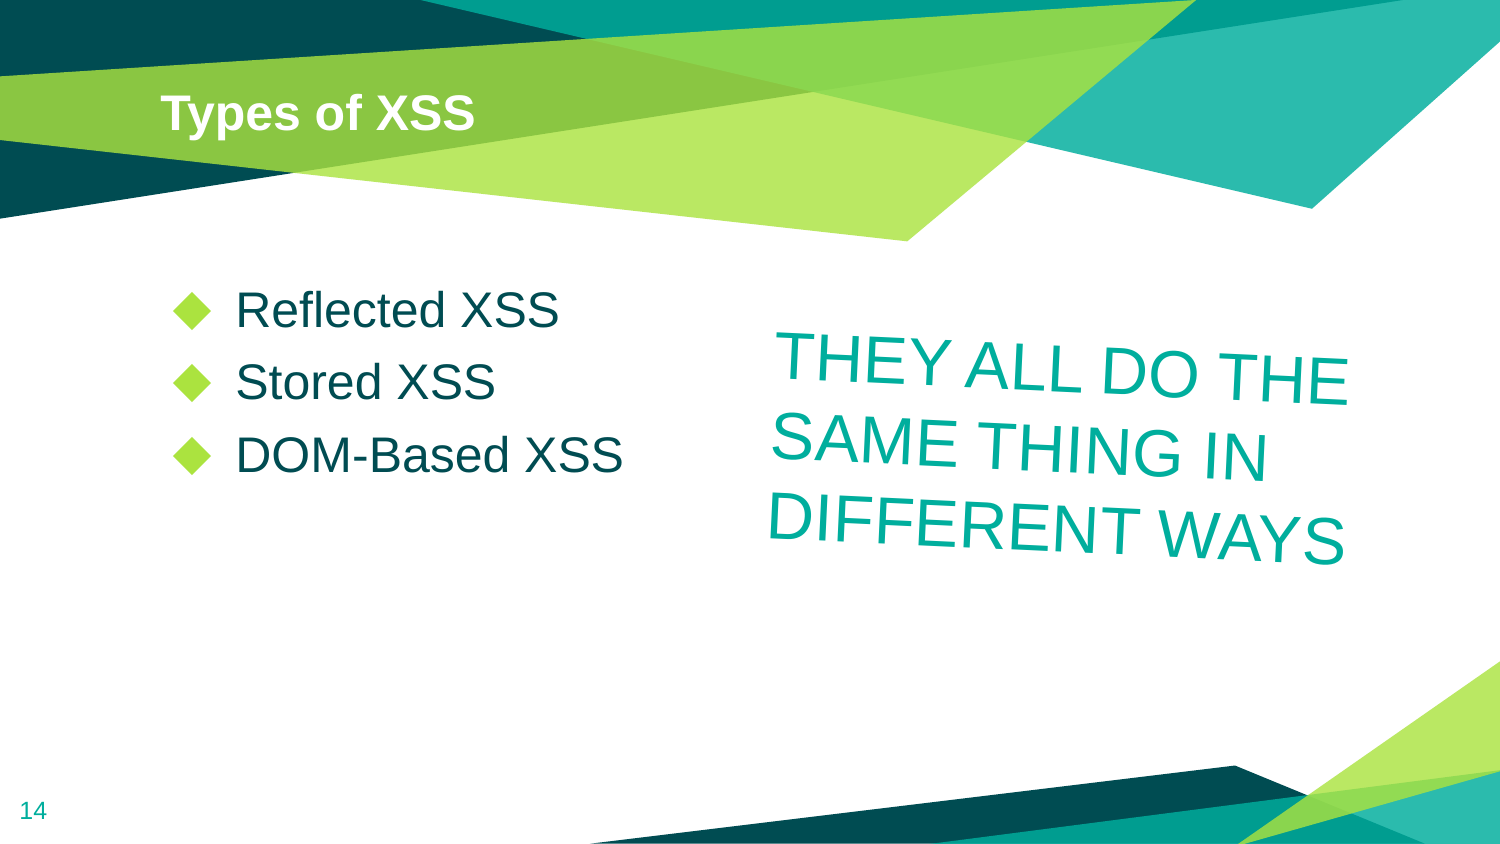

# Types of XSS
Reflected XSS
Stored XSS
DOM-Based XSS
THEY ALL DO THE SAME THING IN DIFFERENT WAYS
14